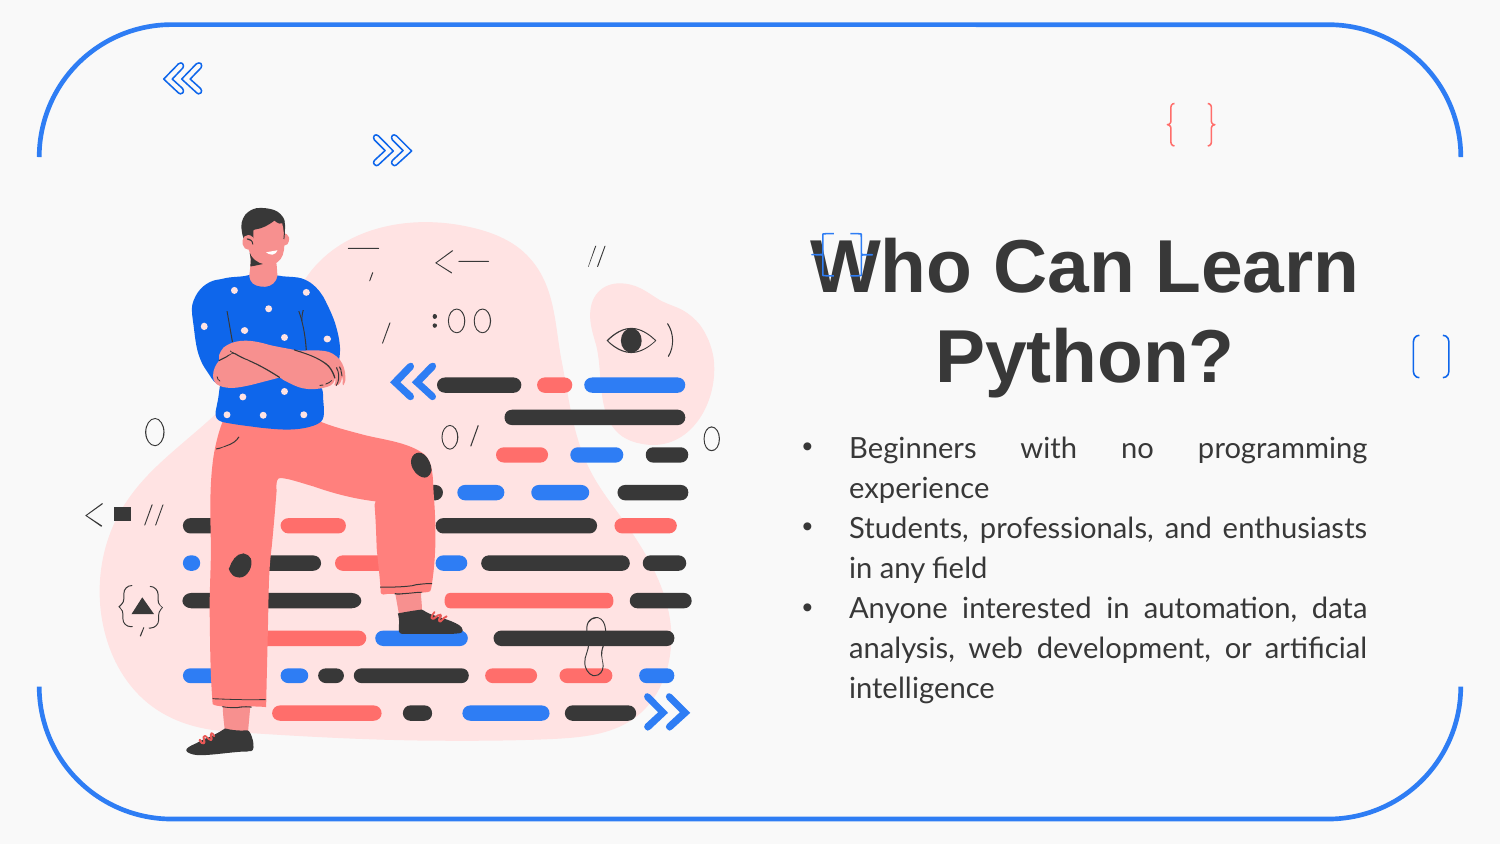

# Who Can Learn Python?

Beginners with no programming experience
Students, professionals, and enthusiasts in any field
Anyone interested in automation, data analysis, web development, or artificial intelligence